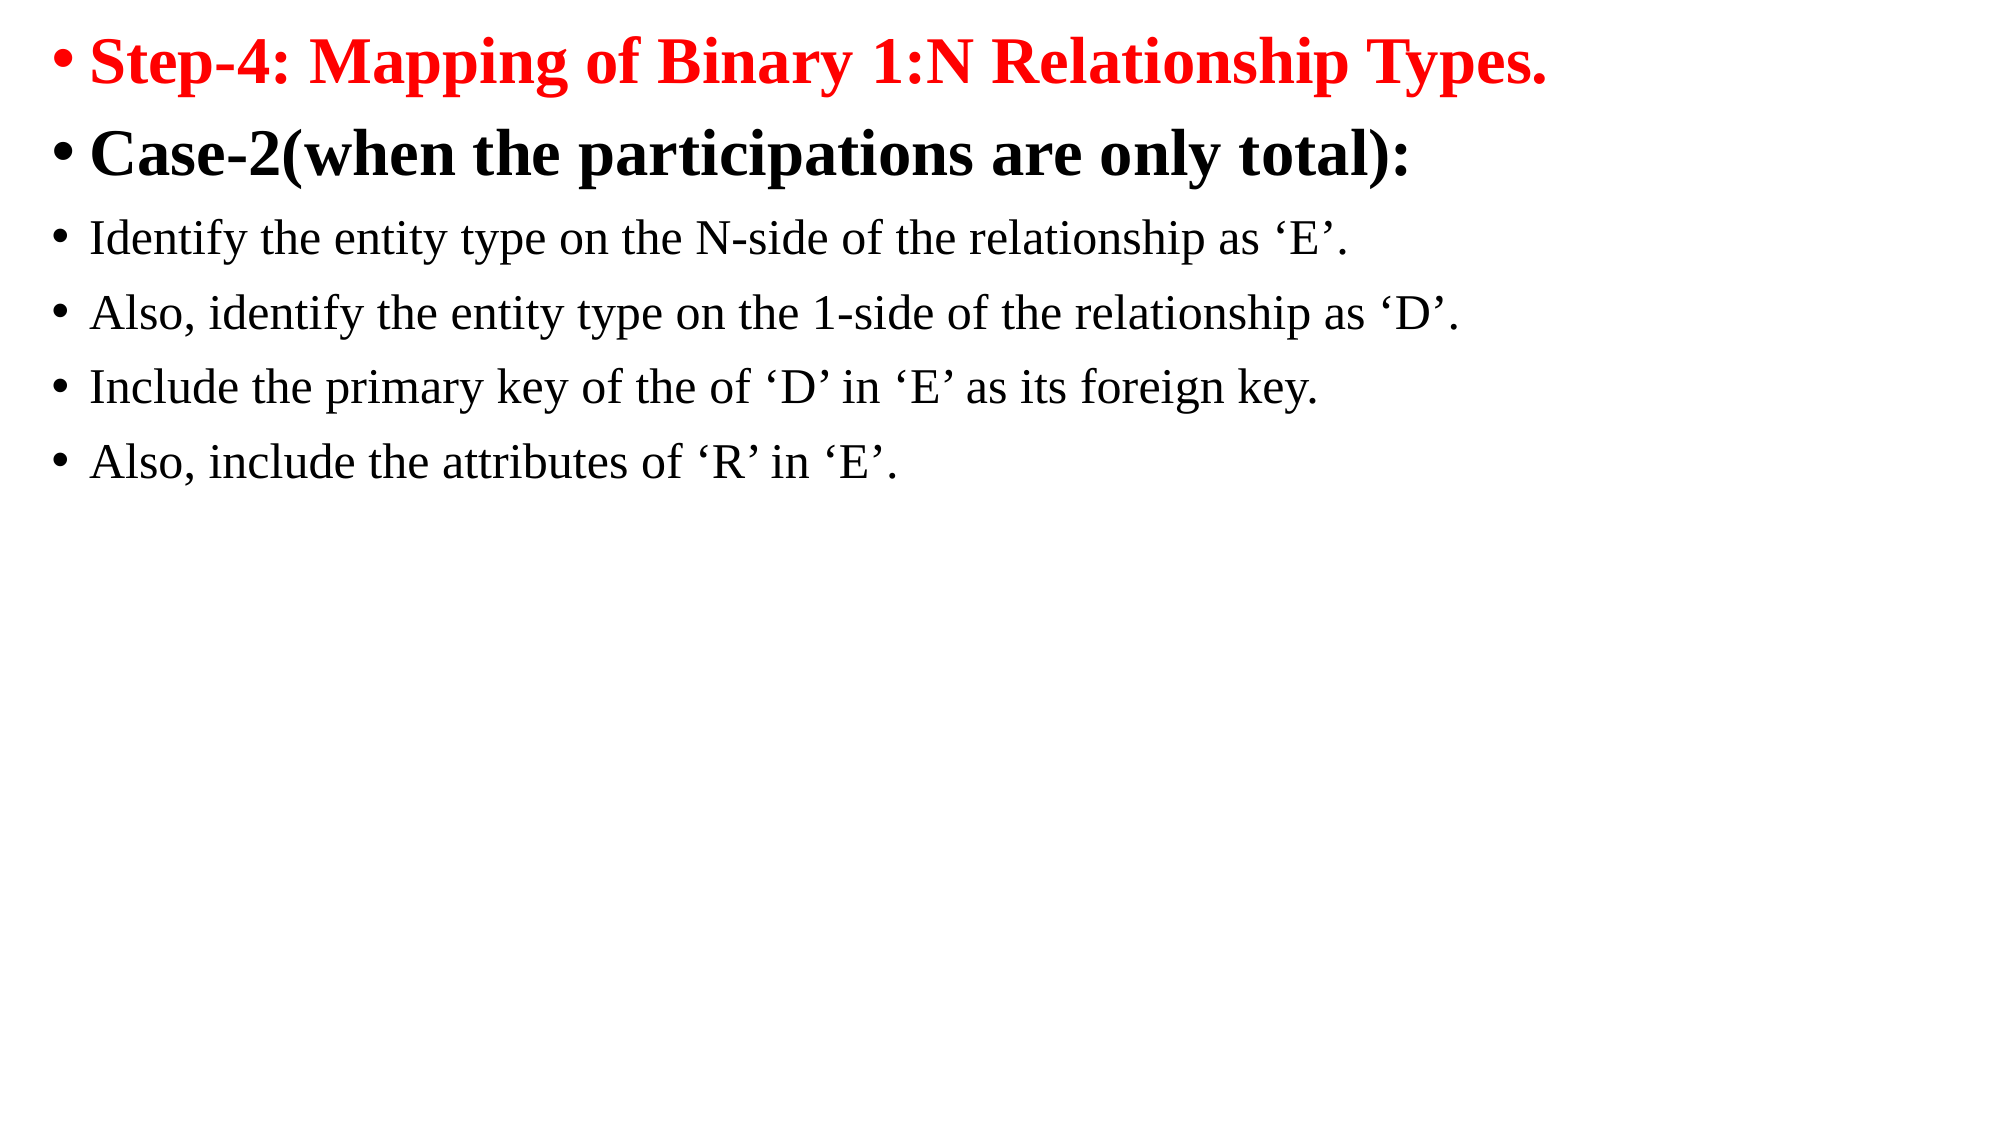

Step-4: Mapping of Binary 1:N Relationship Types.
Case-2(when the participations are only total):
Identify the entity type on the N-side of the relationship as ‘E’.
Also, identify the entity type on the 1-side of the relationship as ‘D’.
Include the primary key of the of ‘D’ in ‘E’ as its foreign key.
Also, include the attributes of ‘R’ in ‘E’.